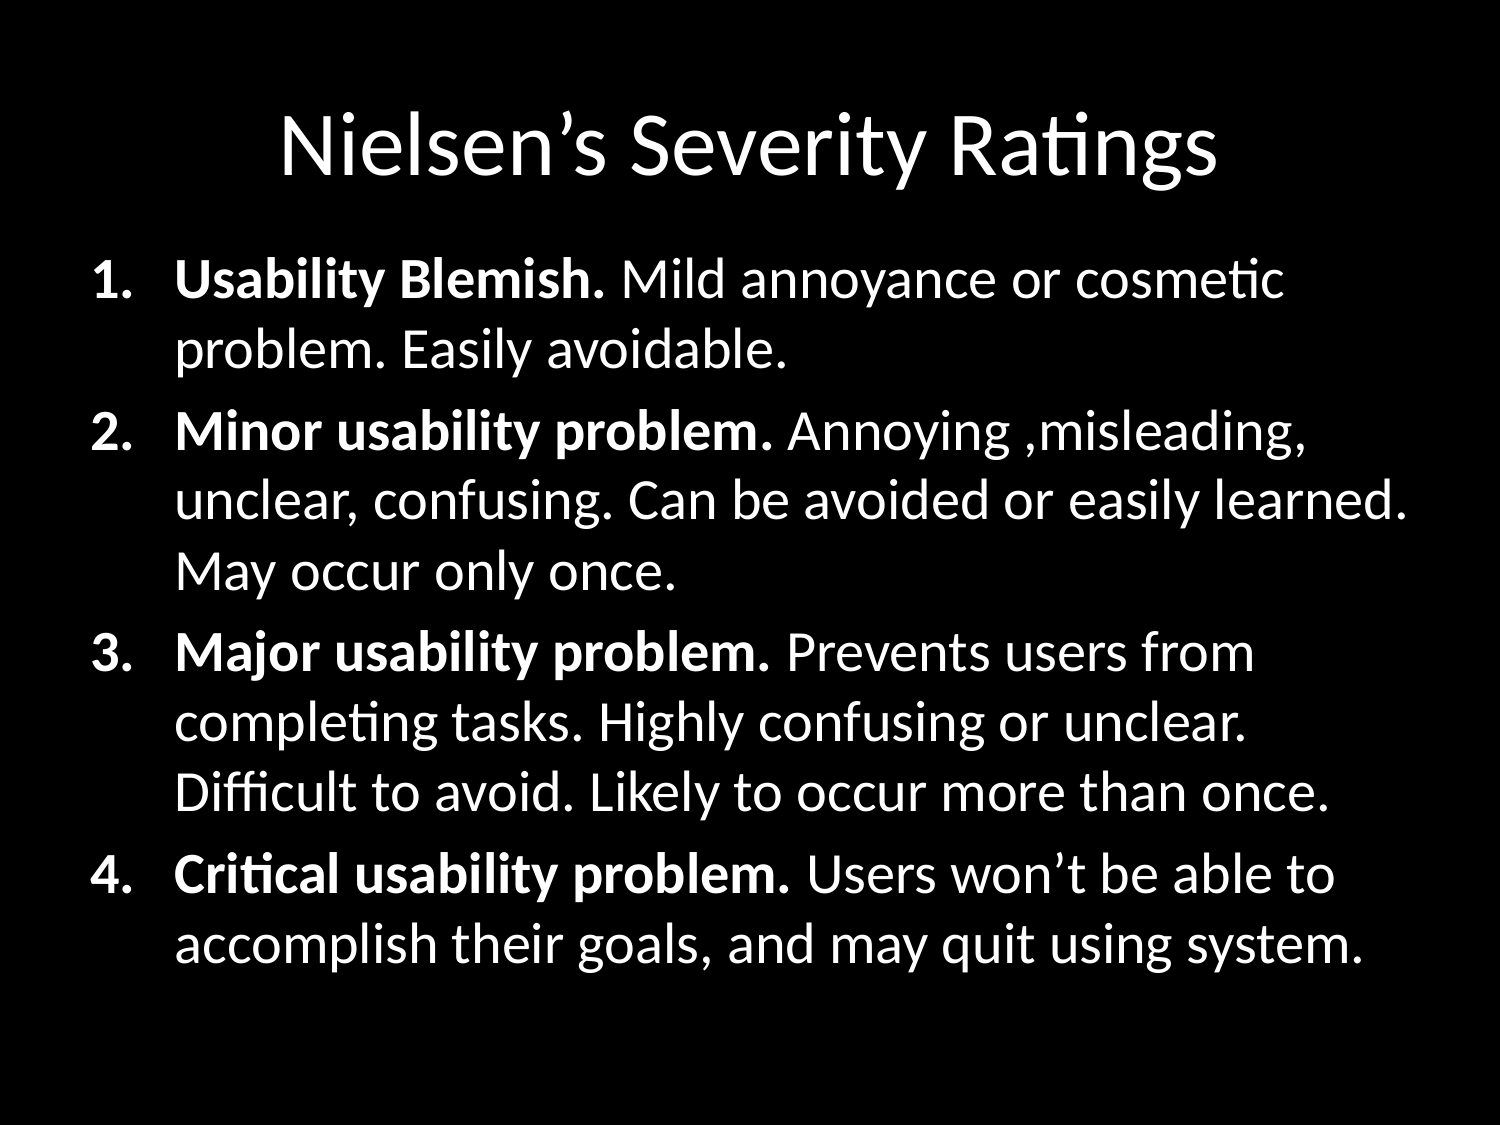

# Nielsen’s Severity Ratings
Usability Blemish. Mild annoyance or cosmetic problem. Easily avoidable.
Minor usability problem. Annoying ,misleading, unclear, confusing. Can be avoided or easily learned. May occur only once.
Major usability problem. Prevents users from completing tasks. Highly confusing or unclear.
Difficult to avoid. Likely to occur more than once.
Critical usability problem. Users won’t be able to accomplish their goals, and may quit using system.